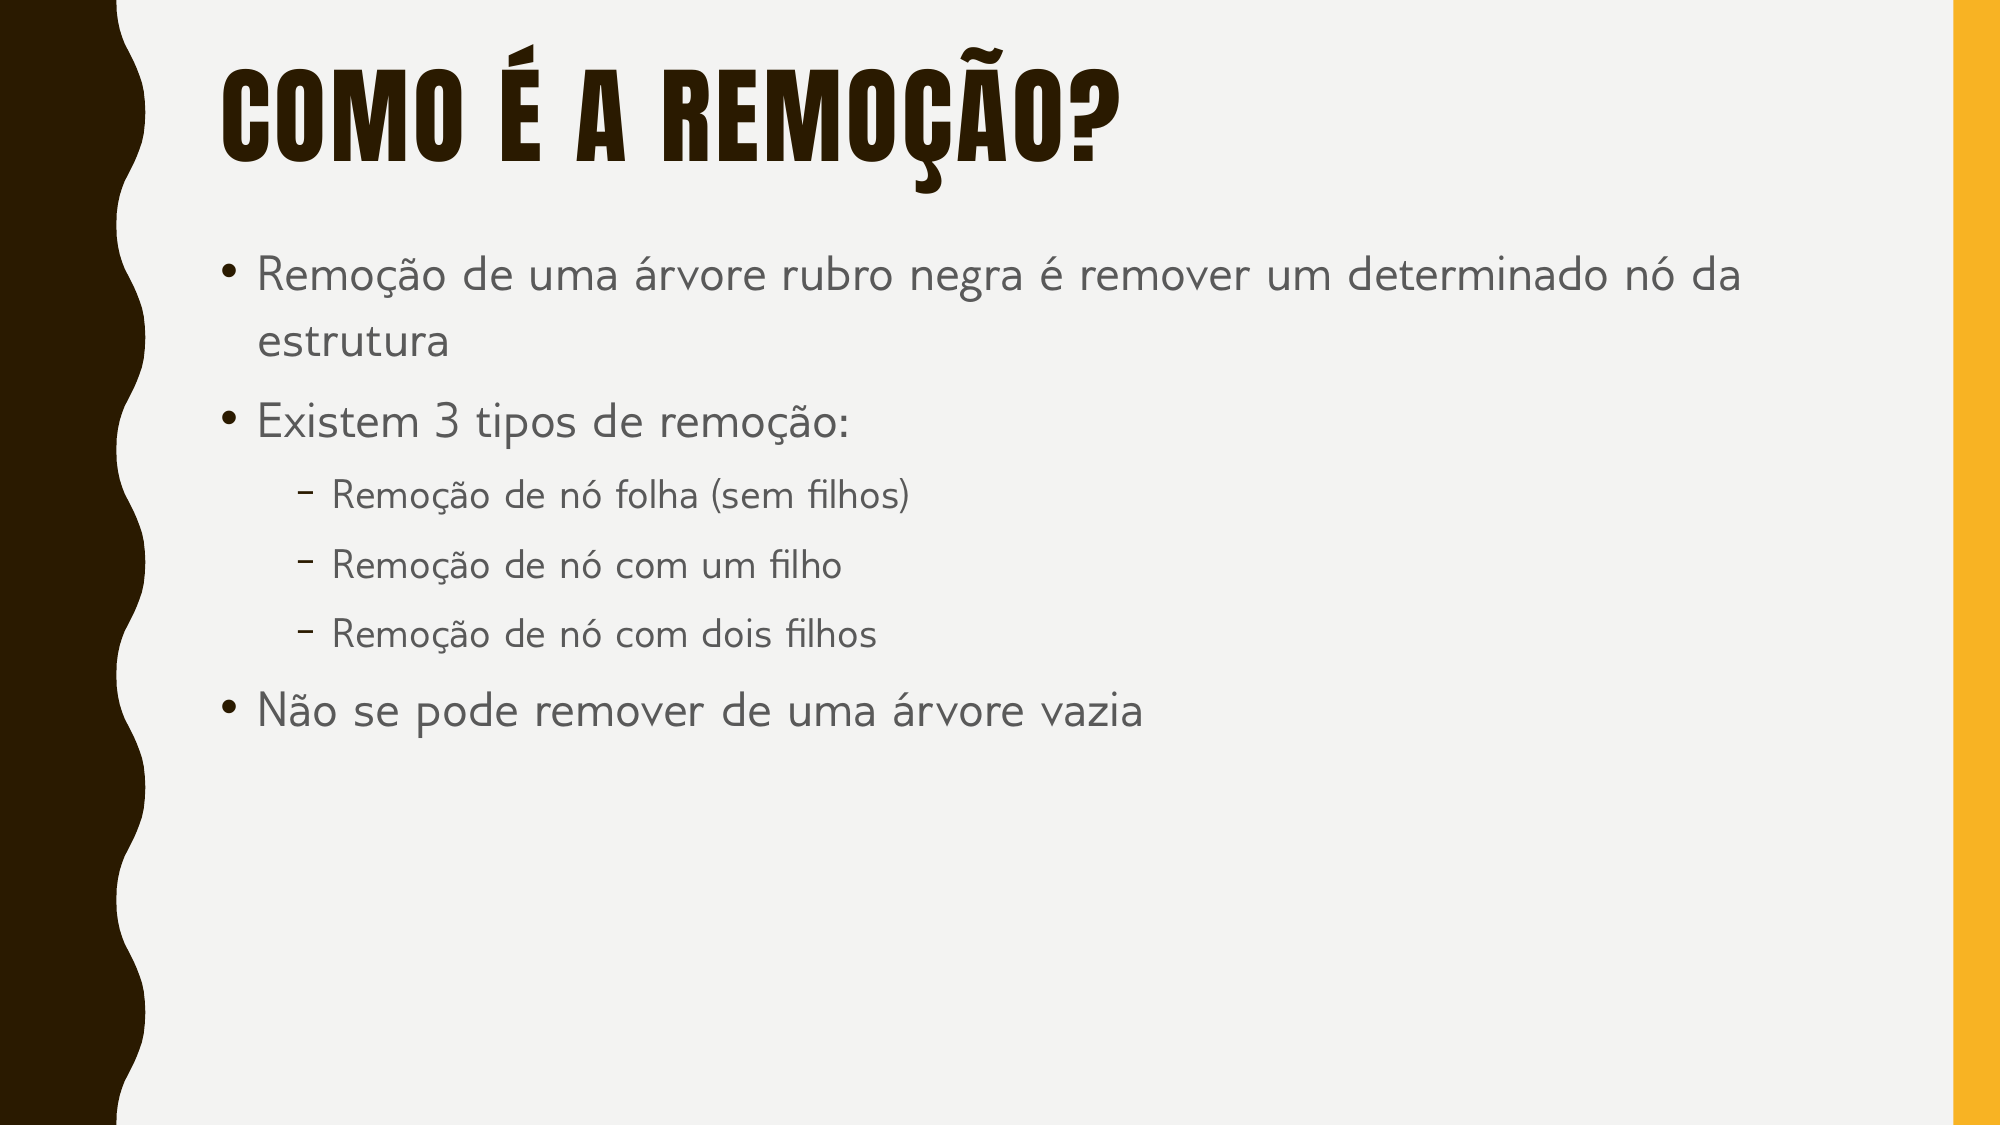

# COMO É A REMOÇÃO?
Remoção de uma árvore rubro negra é remover um determinado nó da estrutura
Existem 3 tipos de remoção:
Remoção de nó folha (sem filhos)
Remoção de nó com um filho
Remoção de nó com dois filhos
Não se pode remover de uma árvore vazia